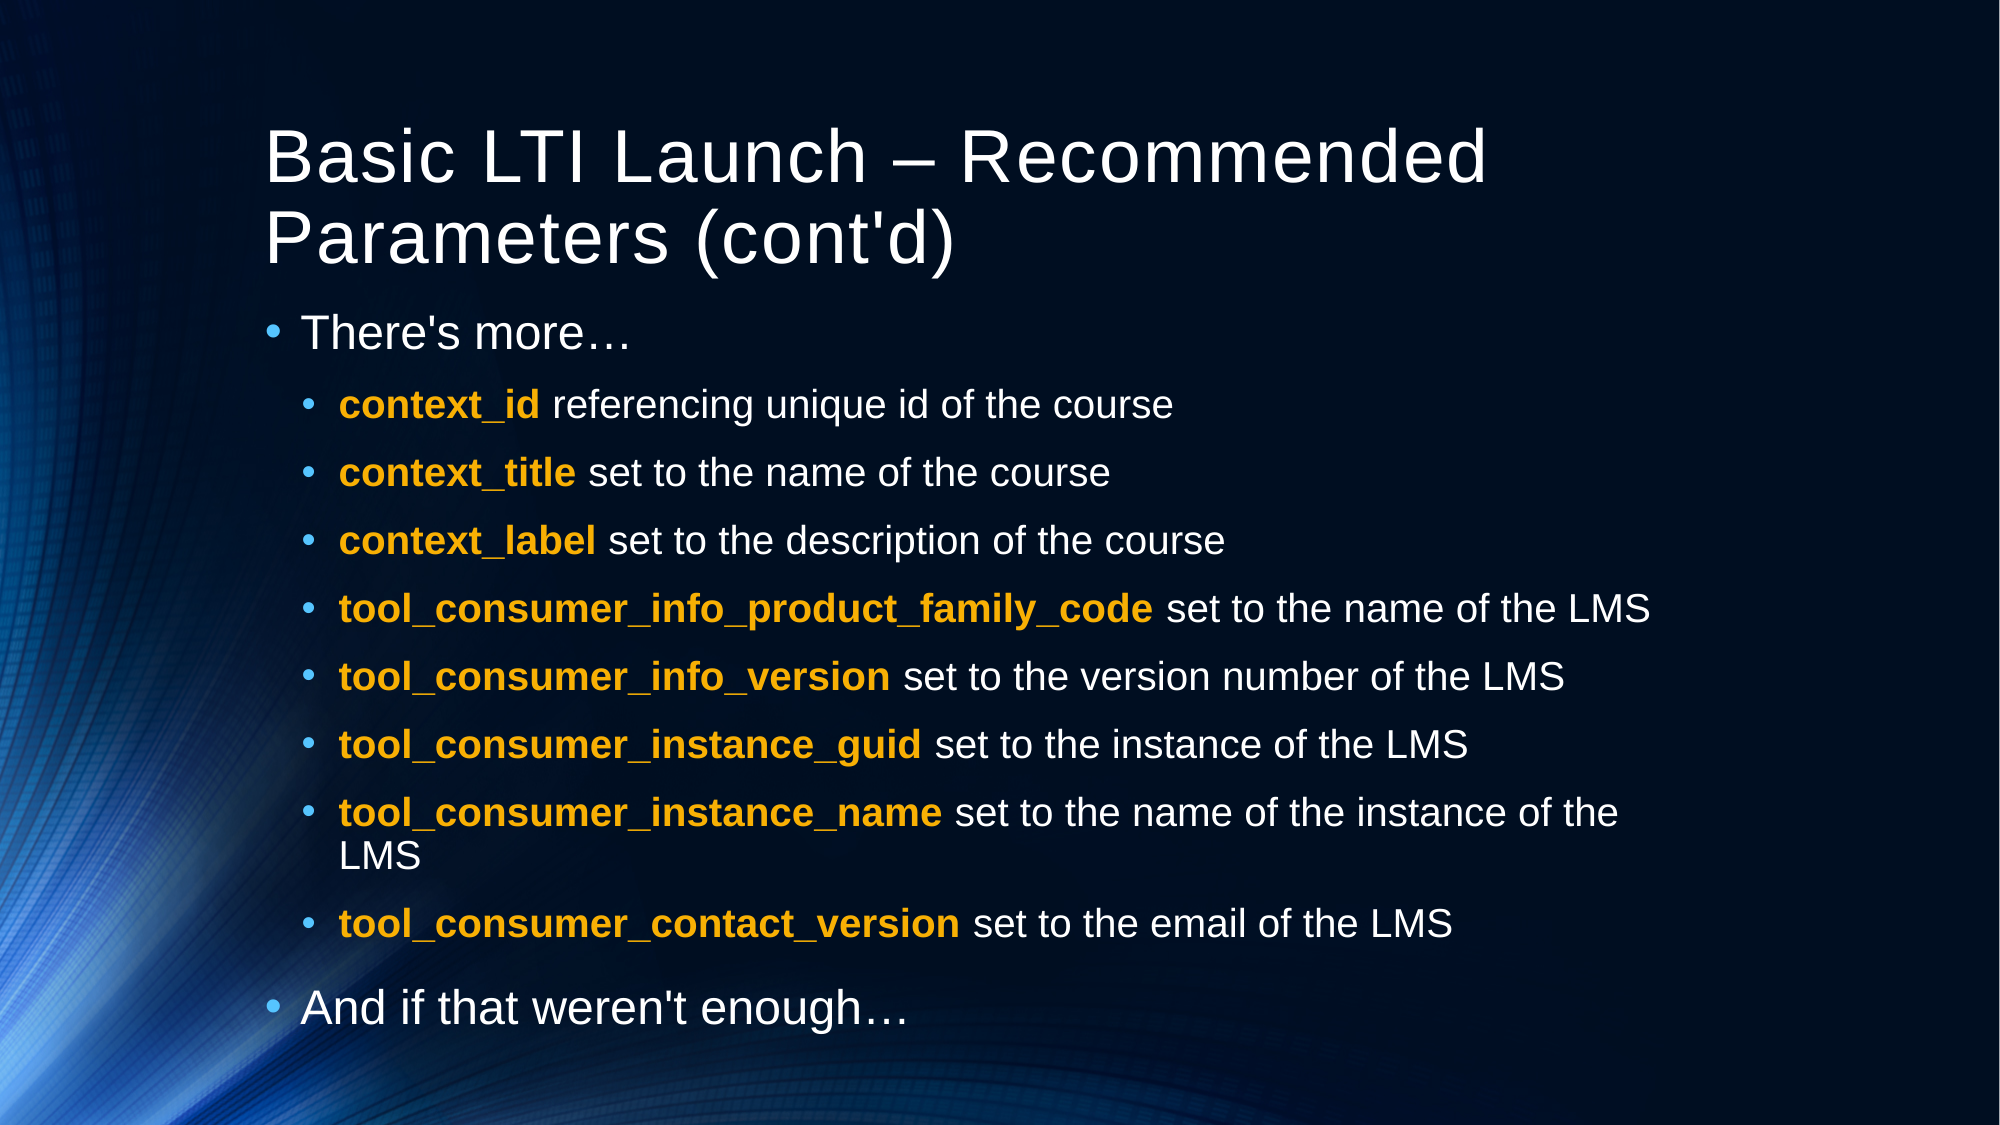

# Basic LTI Launch – Recommended Parameters (cont'd)
There's more…
context_id referencing unique id of the course
context_title set to the name of the course
context_label set to the description of the course
tool_consumer_info_product_family_code set to the name of the LMS
tool_consumer_info_version set to the version number of the LMS
tool_consumer_instance_guid set to the instance of the LMS
tool_consumer_instance_name set to the name of the instance of the LMS
tool_consumer_contact_version set to the email of the LMS
And if that weren't enough…